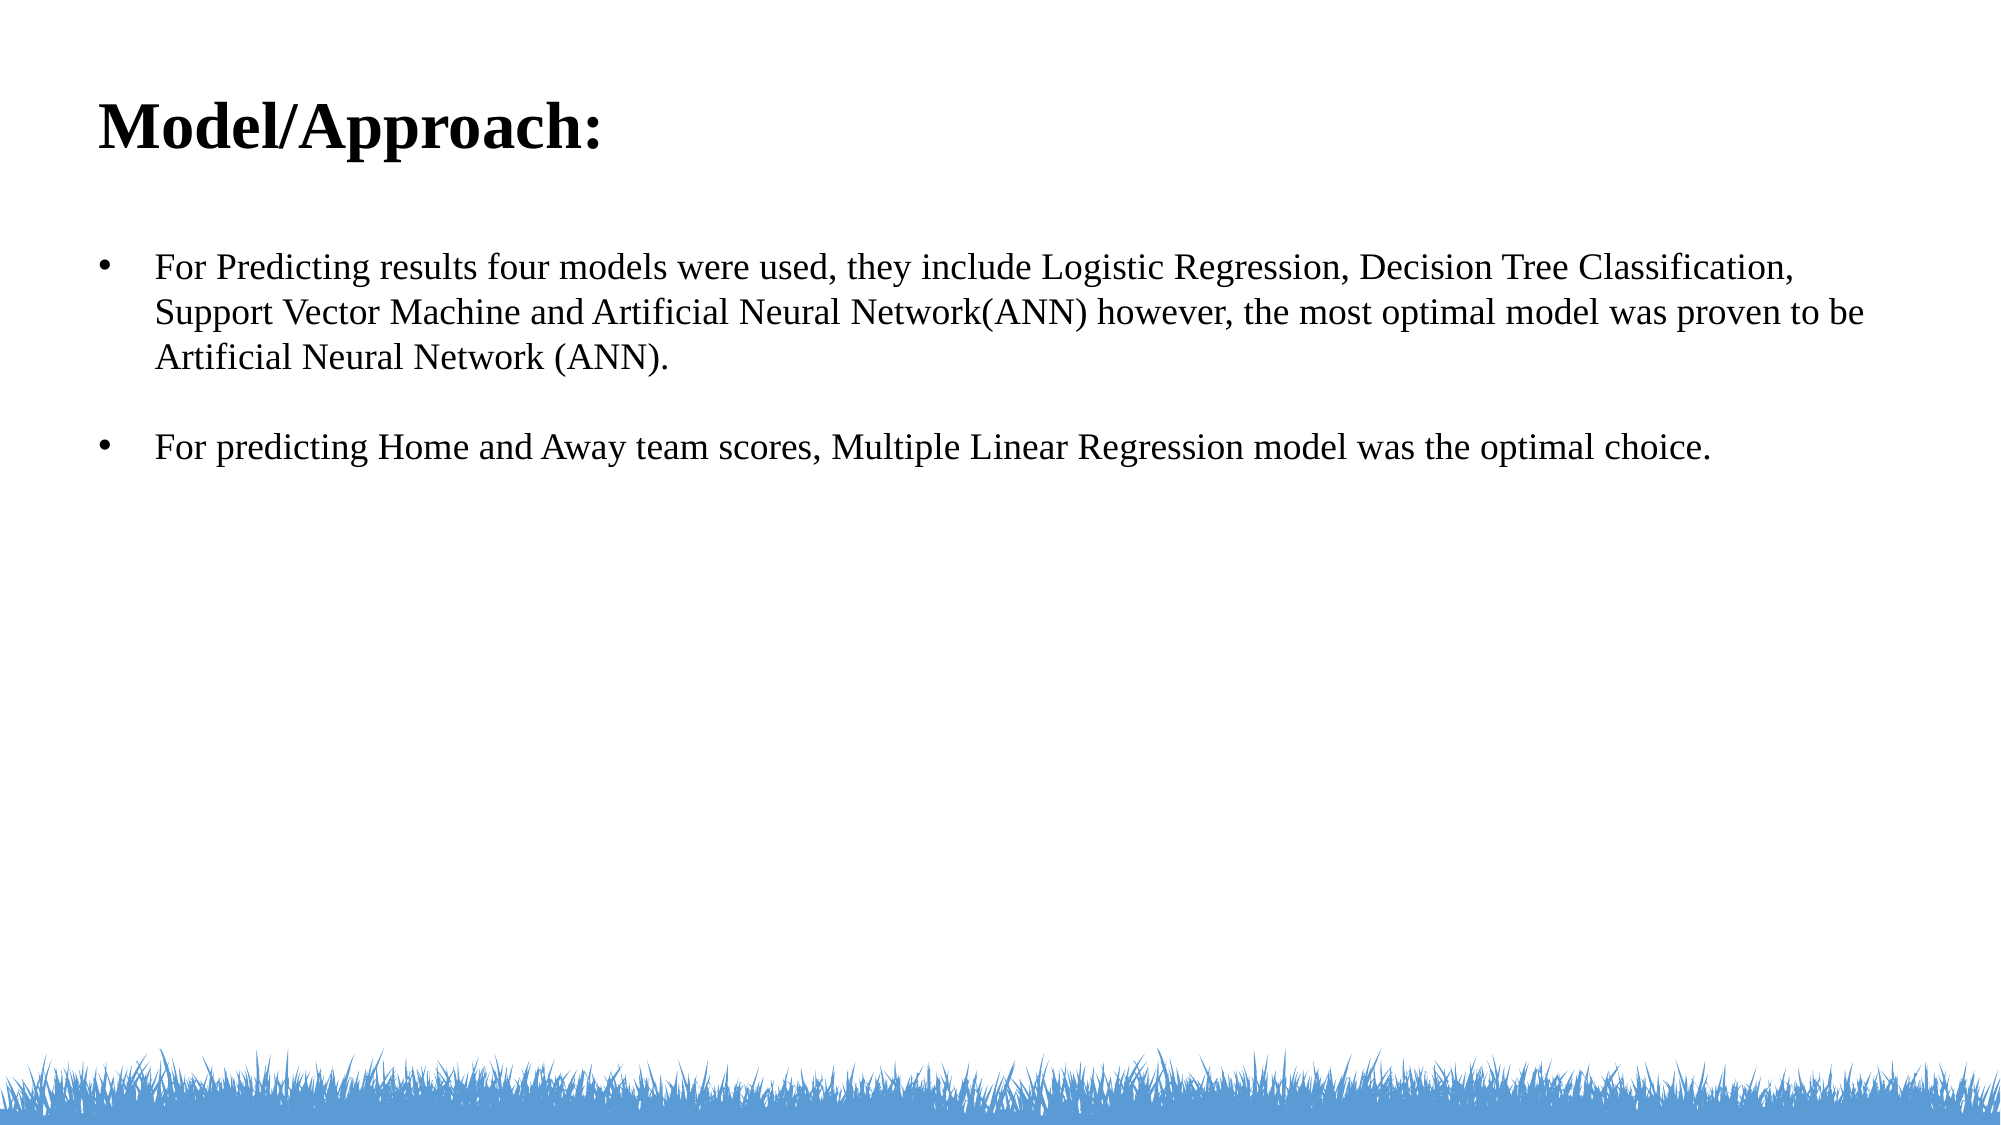

Model/Approach:

For Predicting results four models were used, they include Logistic Regression, Decision Tree Classification, Support Vector Machine and Artificial Neural Network(ANN) however, the most optimal model was proven to be Artificial Neural Network (ANN).

For predicting Home and Away team scores, Multiple Linear Regression model was the optimal choice.